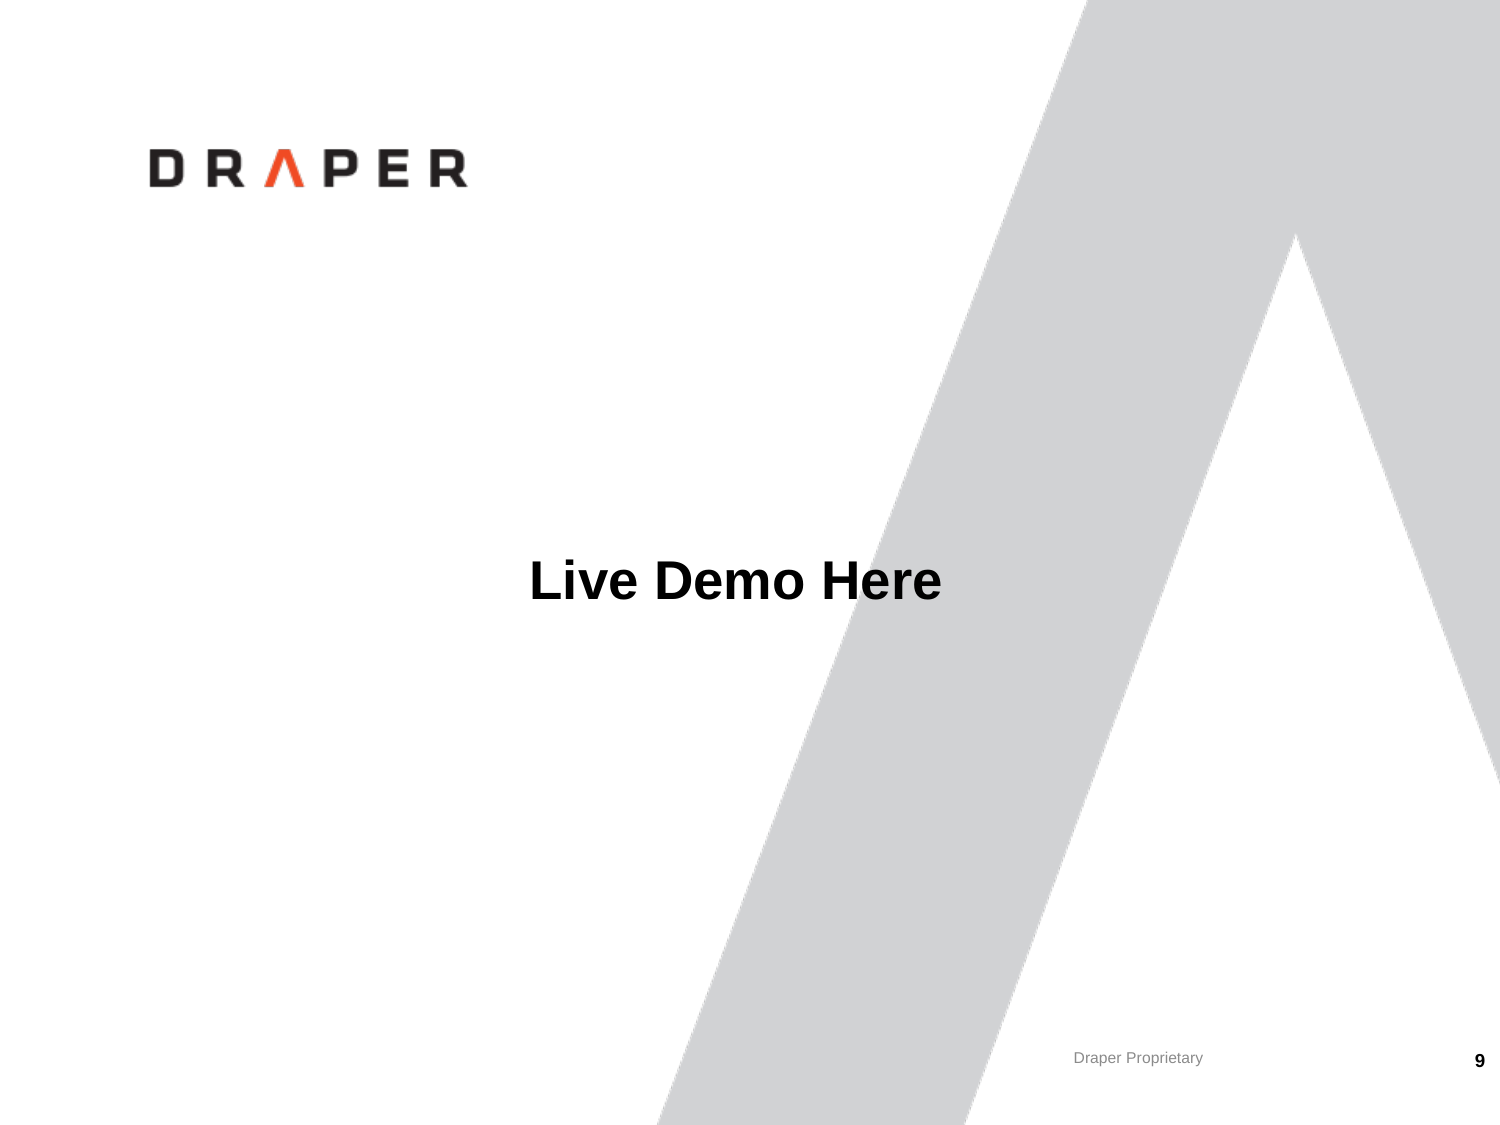

# Live Demo Here
Draper Proprietary
9